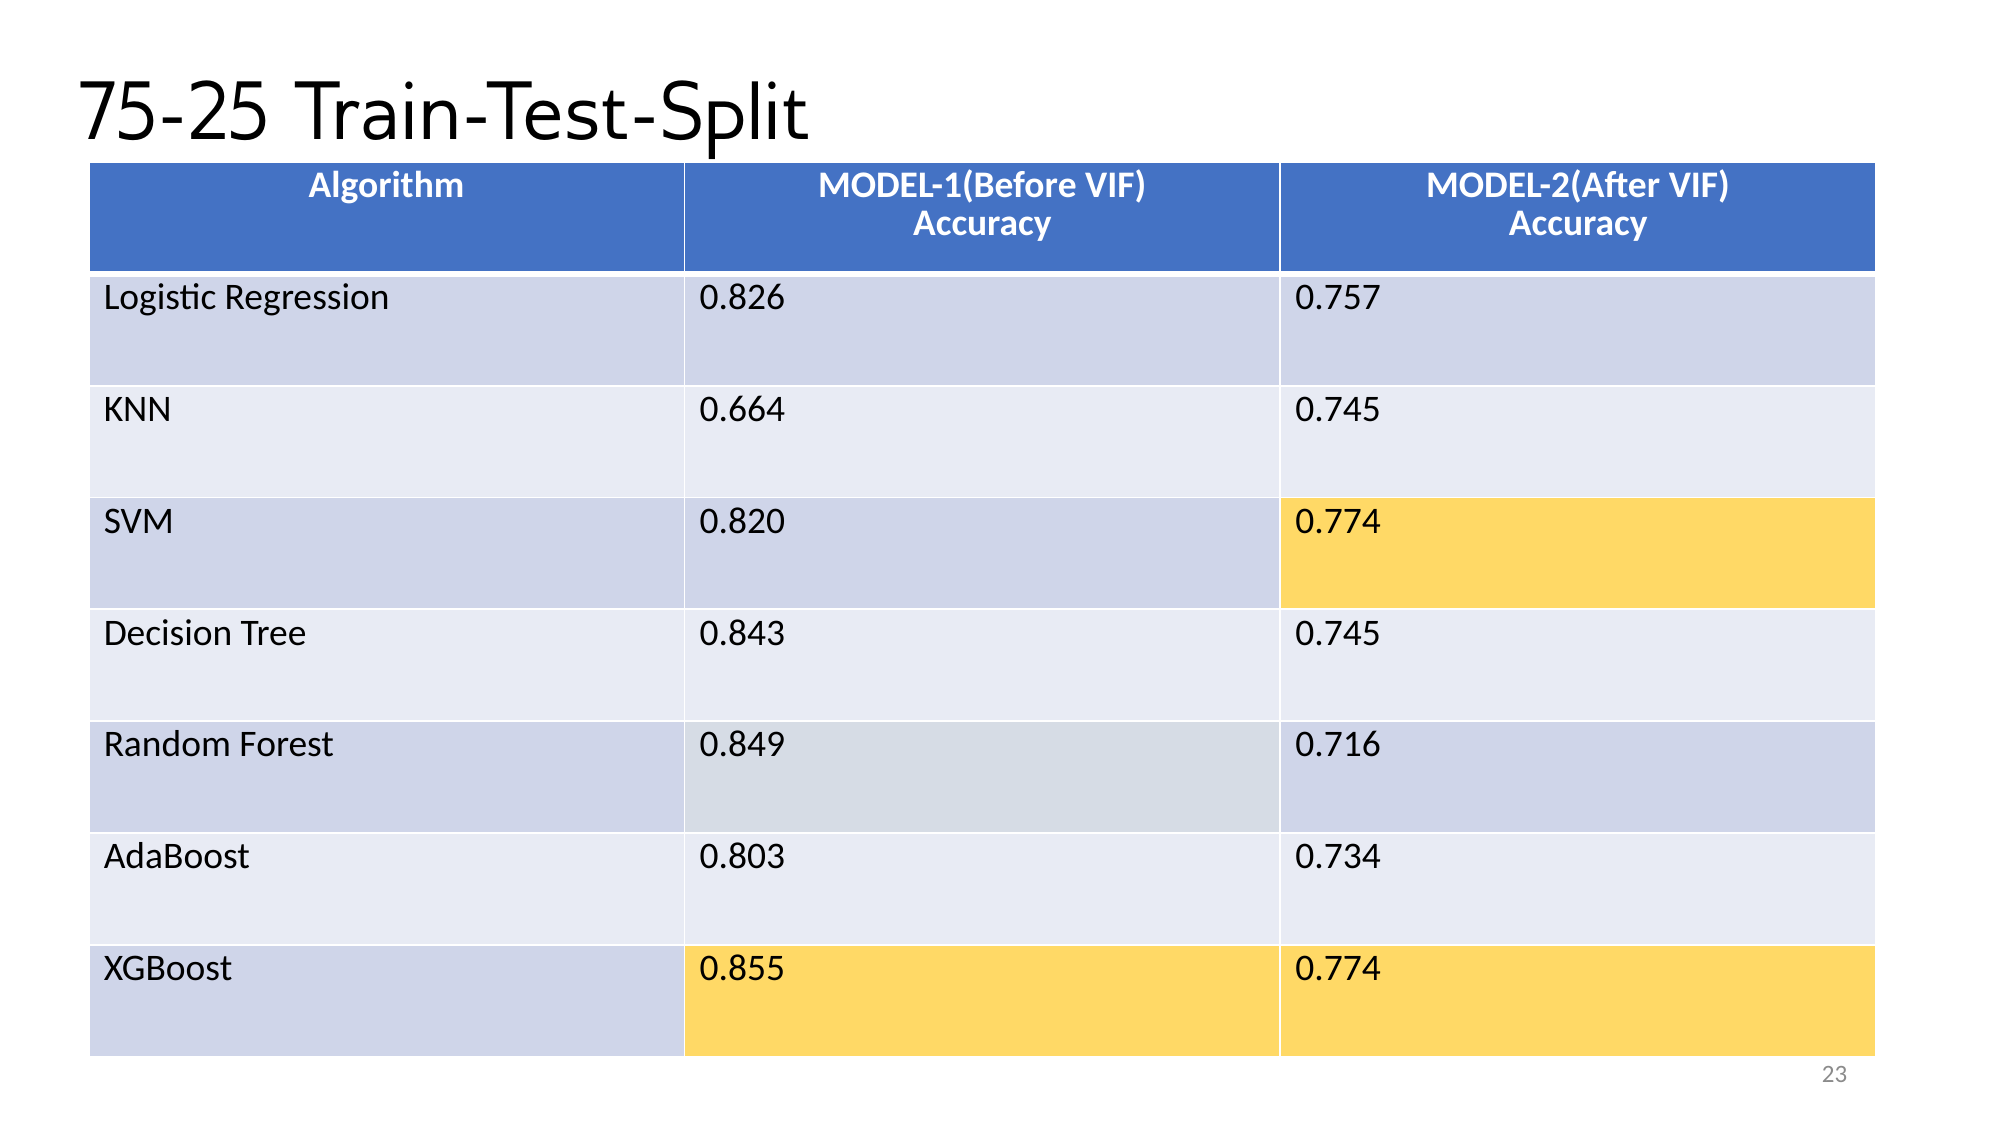

75-25 Train-Test-Split

| Algorithm | MODEL-1(Before VIF) Accuracy | MODEL-2(After VIF) Accuracy |
| --- | --- | --- |
| Logistic Regression | 0.826 | 0.757 |
| KNN | 0.664 | 0.745 |
| SVM | 0.820 | 0.774 |
| Decision Tree | 0.843 | 0.745 |
| Random Forest | 0.849 | 0.716 |
| AdaBoost | 0.803 | 0.734 |
| XGBoost | 0.855 | 0.774 |
23